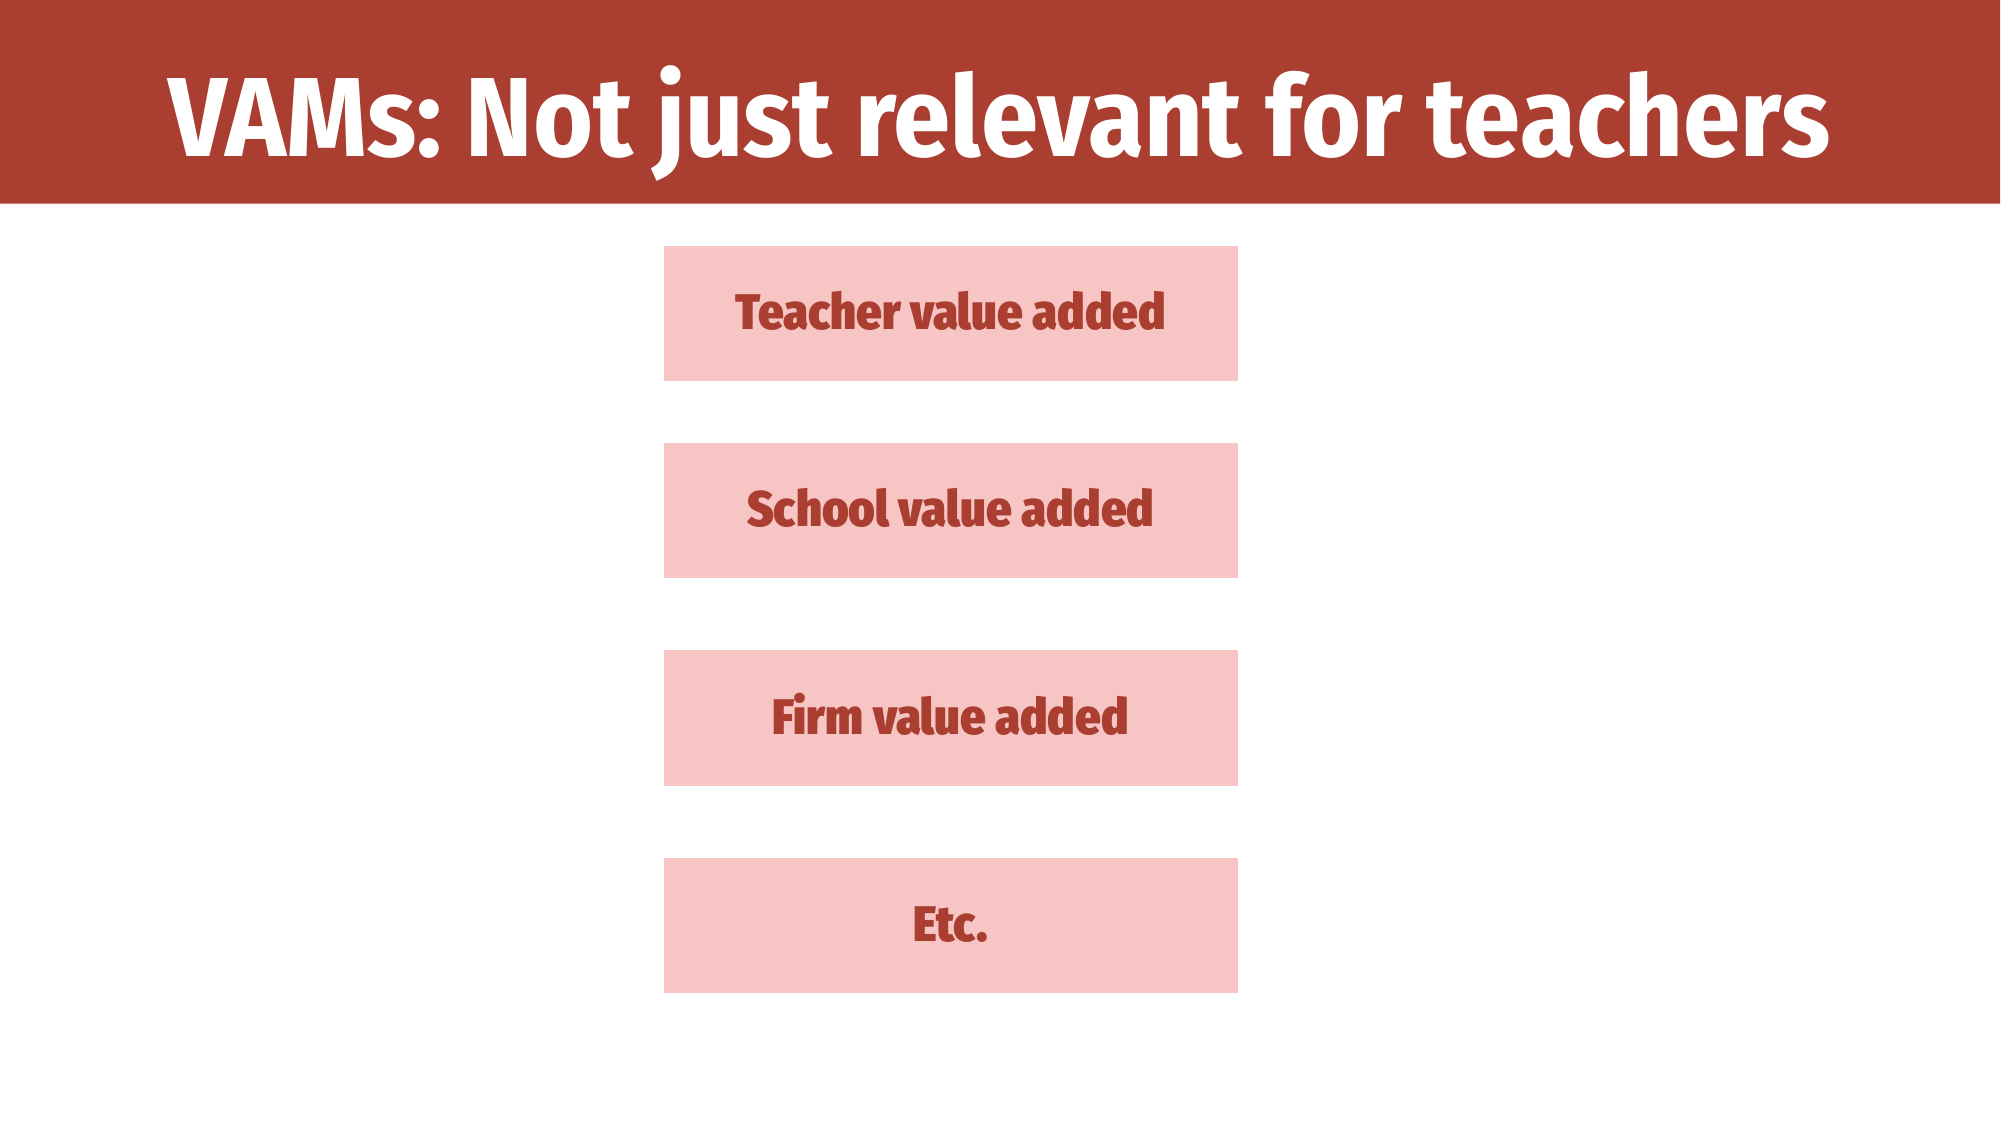

# VAMs: Not just relevant for teachers
Teacher value added
School value added
Firm value added
Etc.